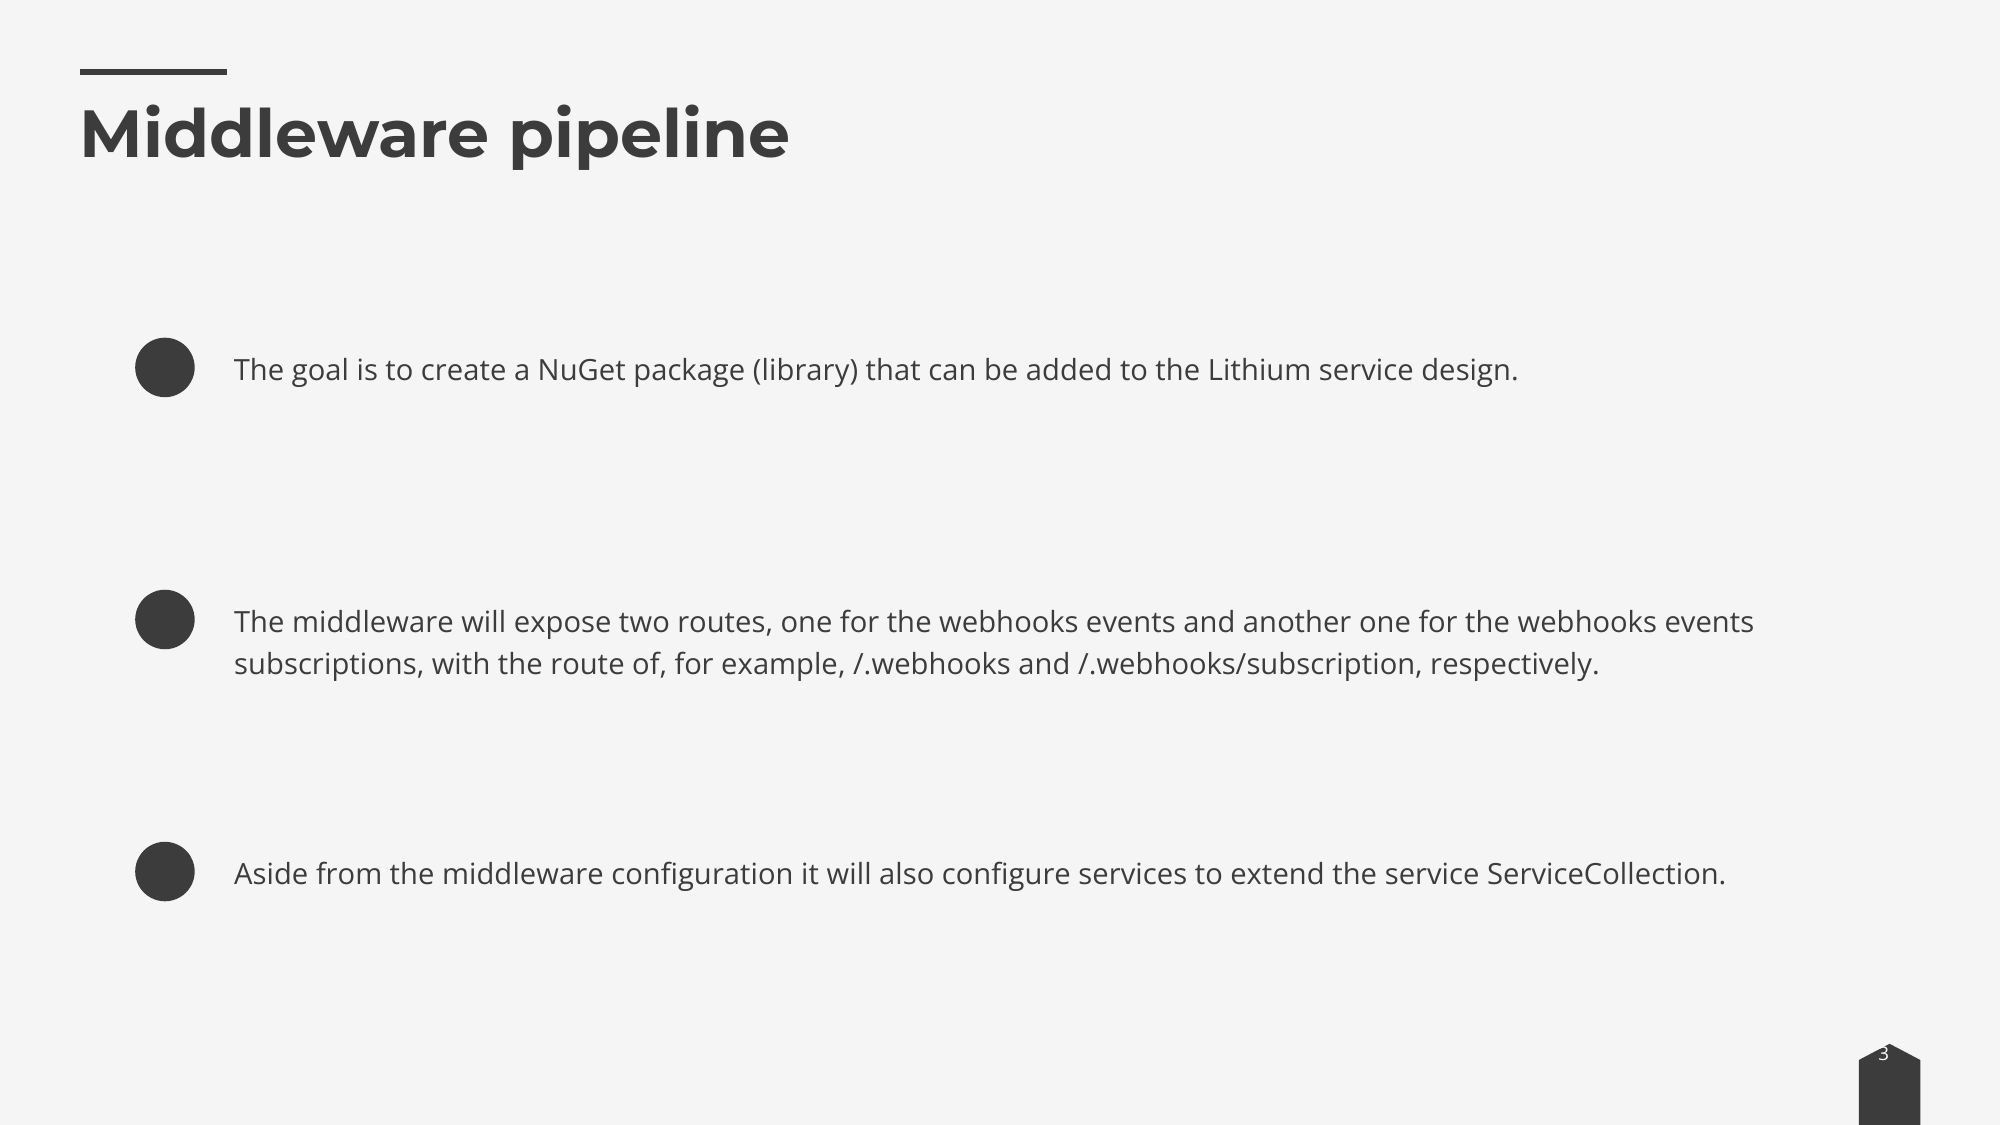

# Middleware pipeline
The goal is to create a NuGet package (library) that can be added to the Lithium service design.

The middleware will expose two routes, one for the webhooks events and another one for the webhooks events subscriptions, with the route of, for example, /.webhooks and /.webhooks/subscription, respectively.

Aside from the middleware configuration it will also configure services to extend the service ServiceCollection.

3